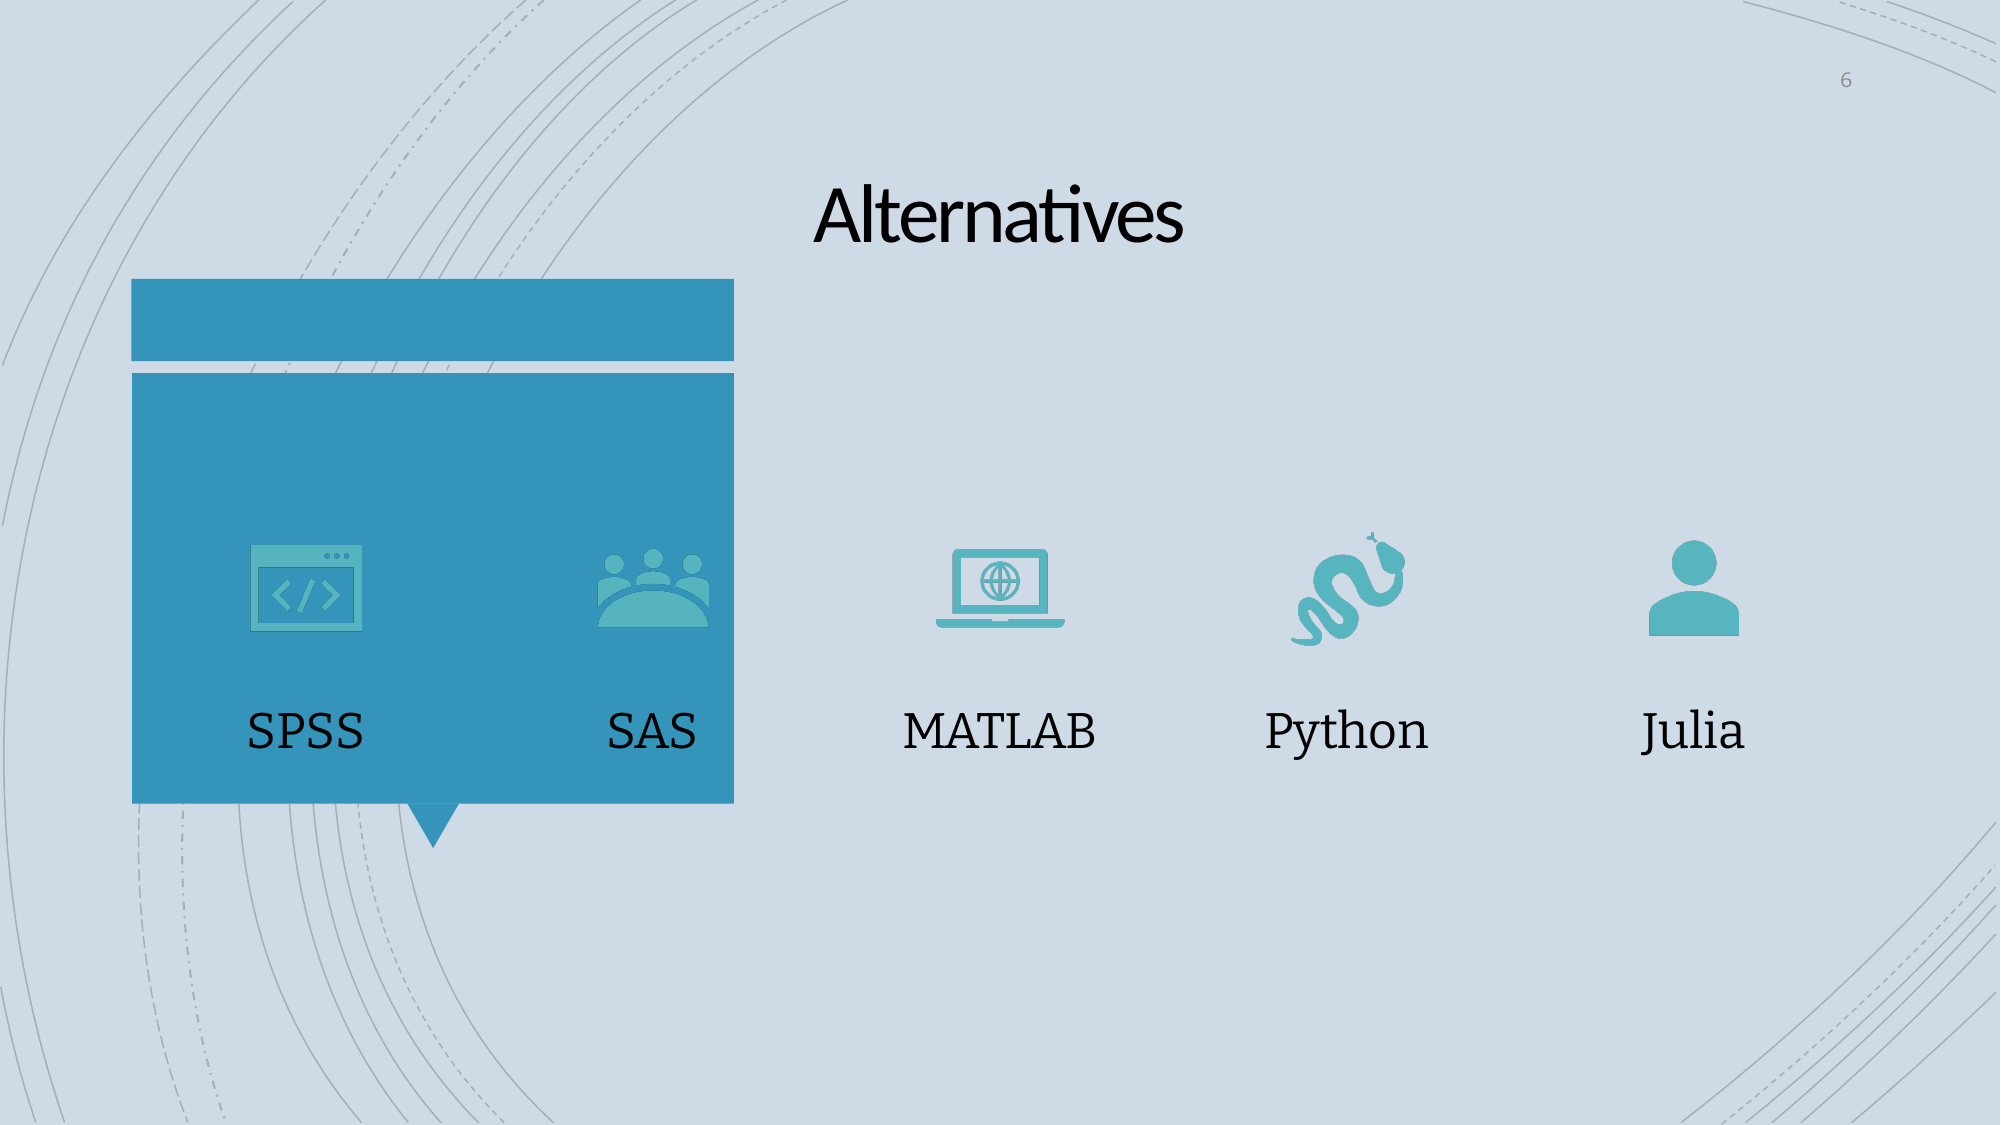

6
# Alternatives
SPSS
SAS
MATLAB
Python
Julia